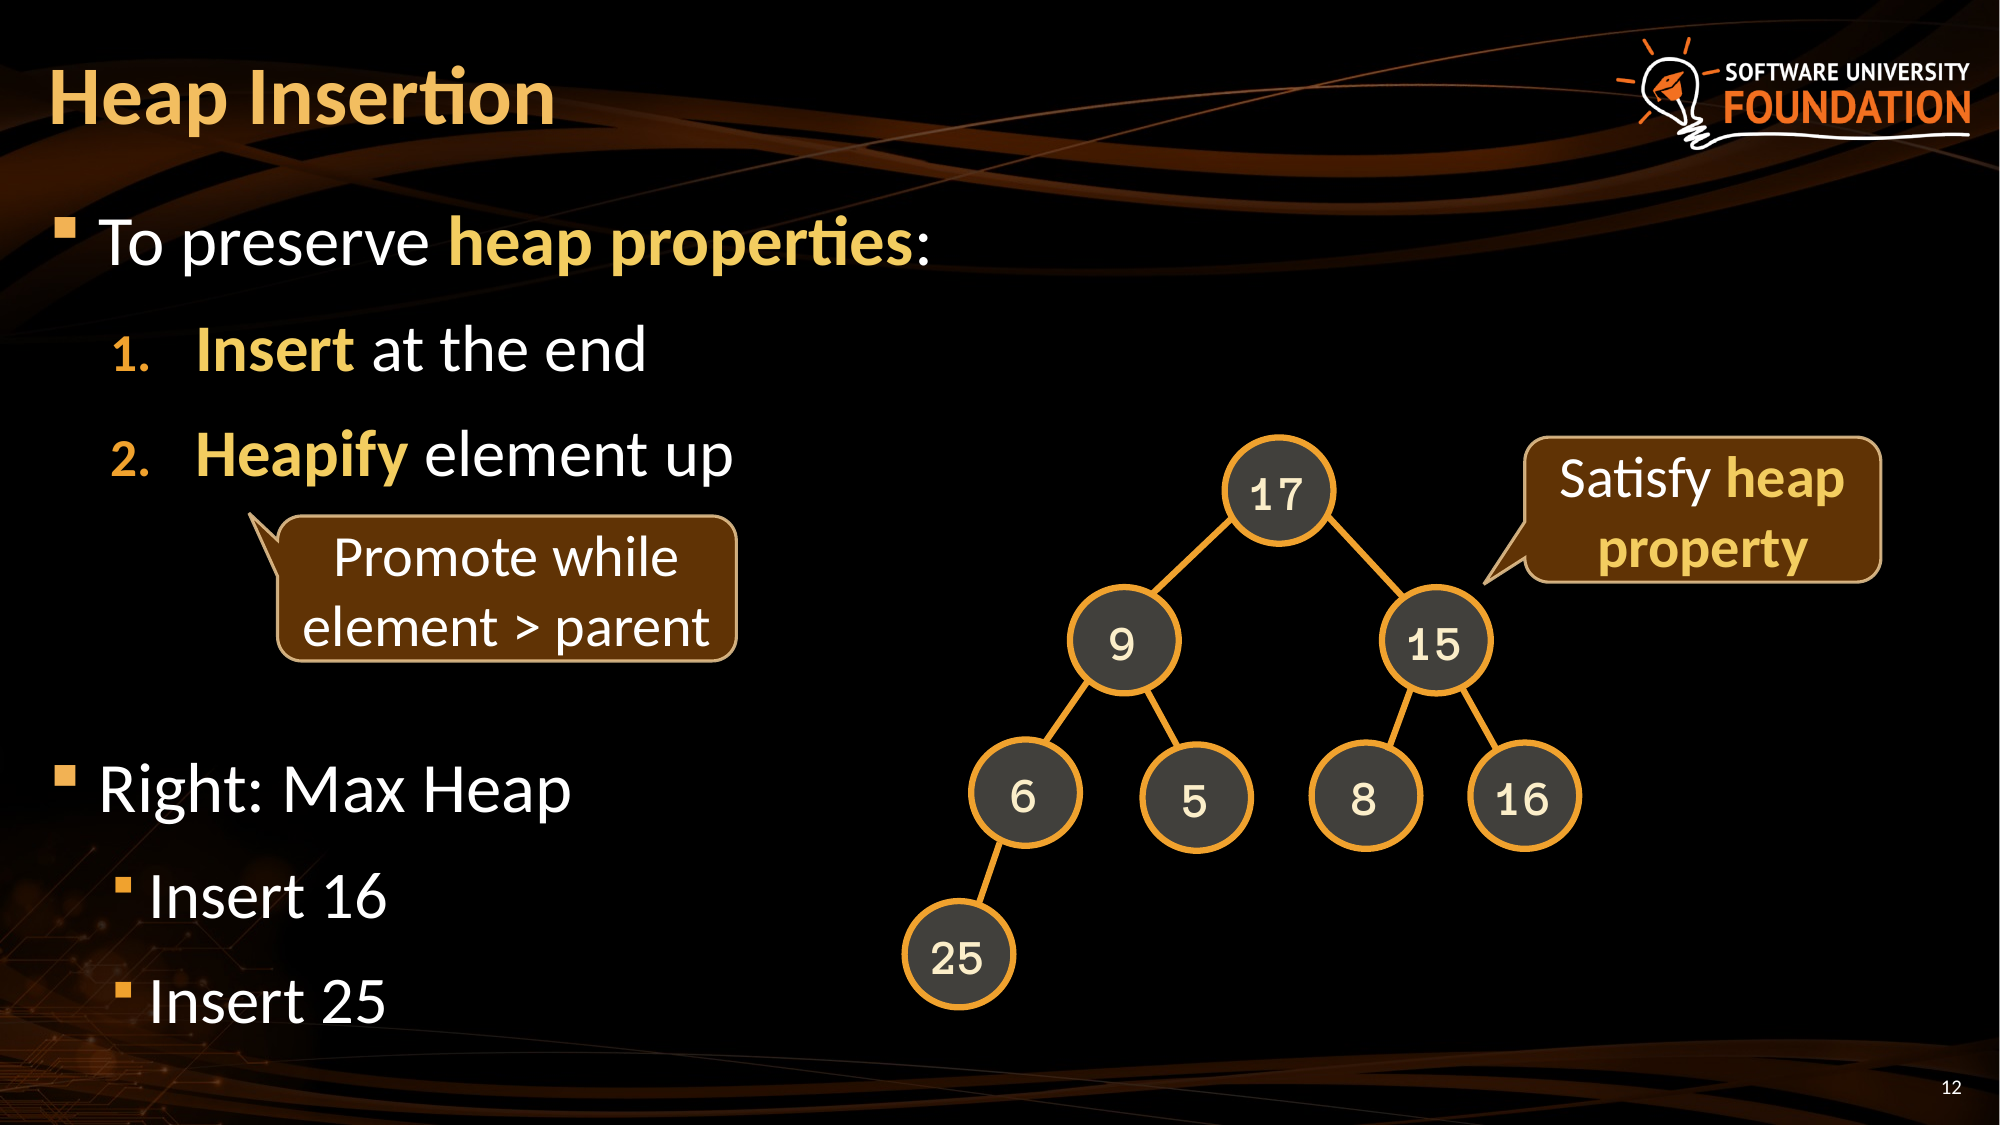

# Heap Insertion
To preserve heap properties:
Insert at the end
Heapify element up

Right: Max Heap
Insert 16
Insert 25
Satisfy heap property
17

Promote while element > parent

9
15

6
8
16
5

25
12